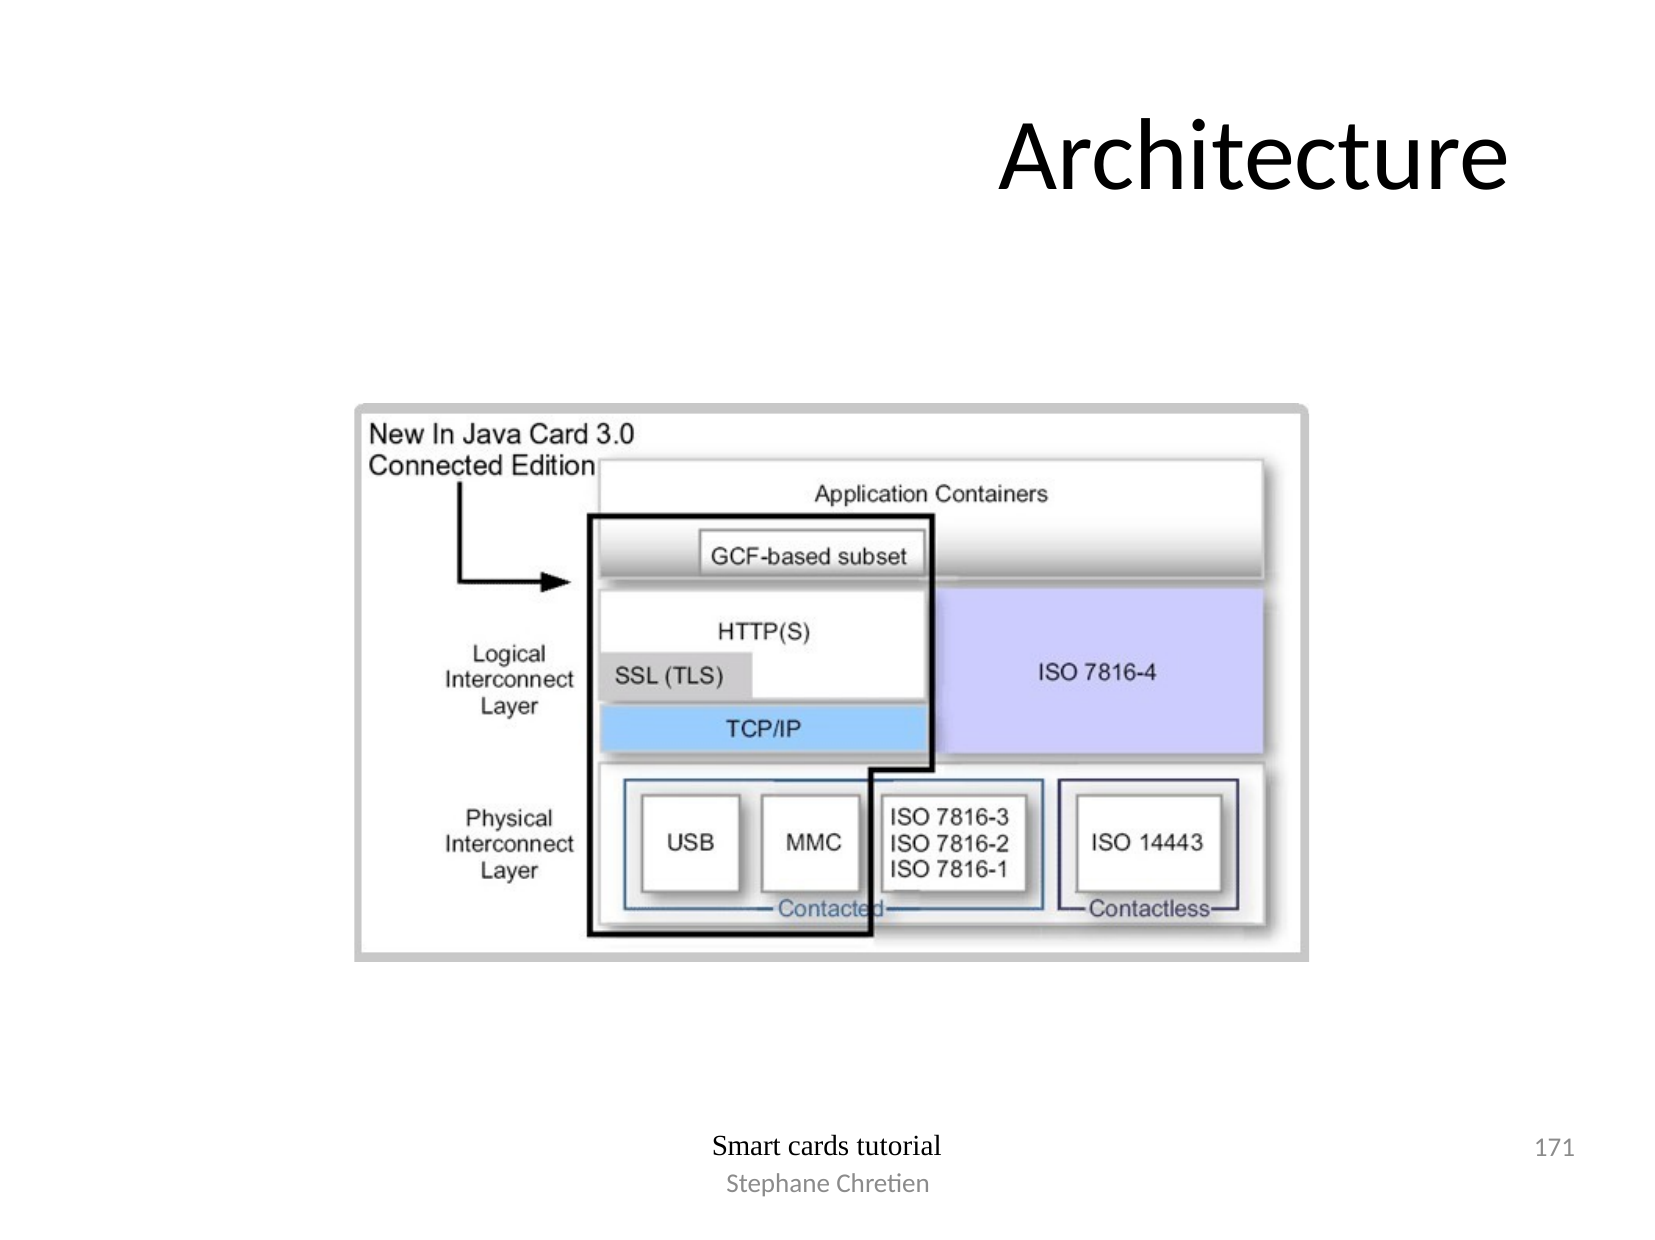

# Architecture

171
Smart cards tutorial
Stephane Chretien